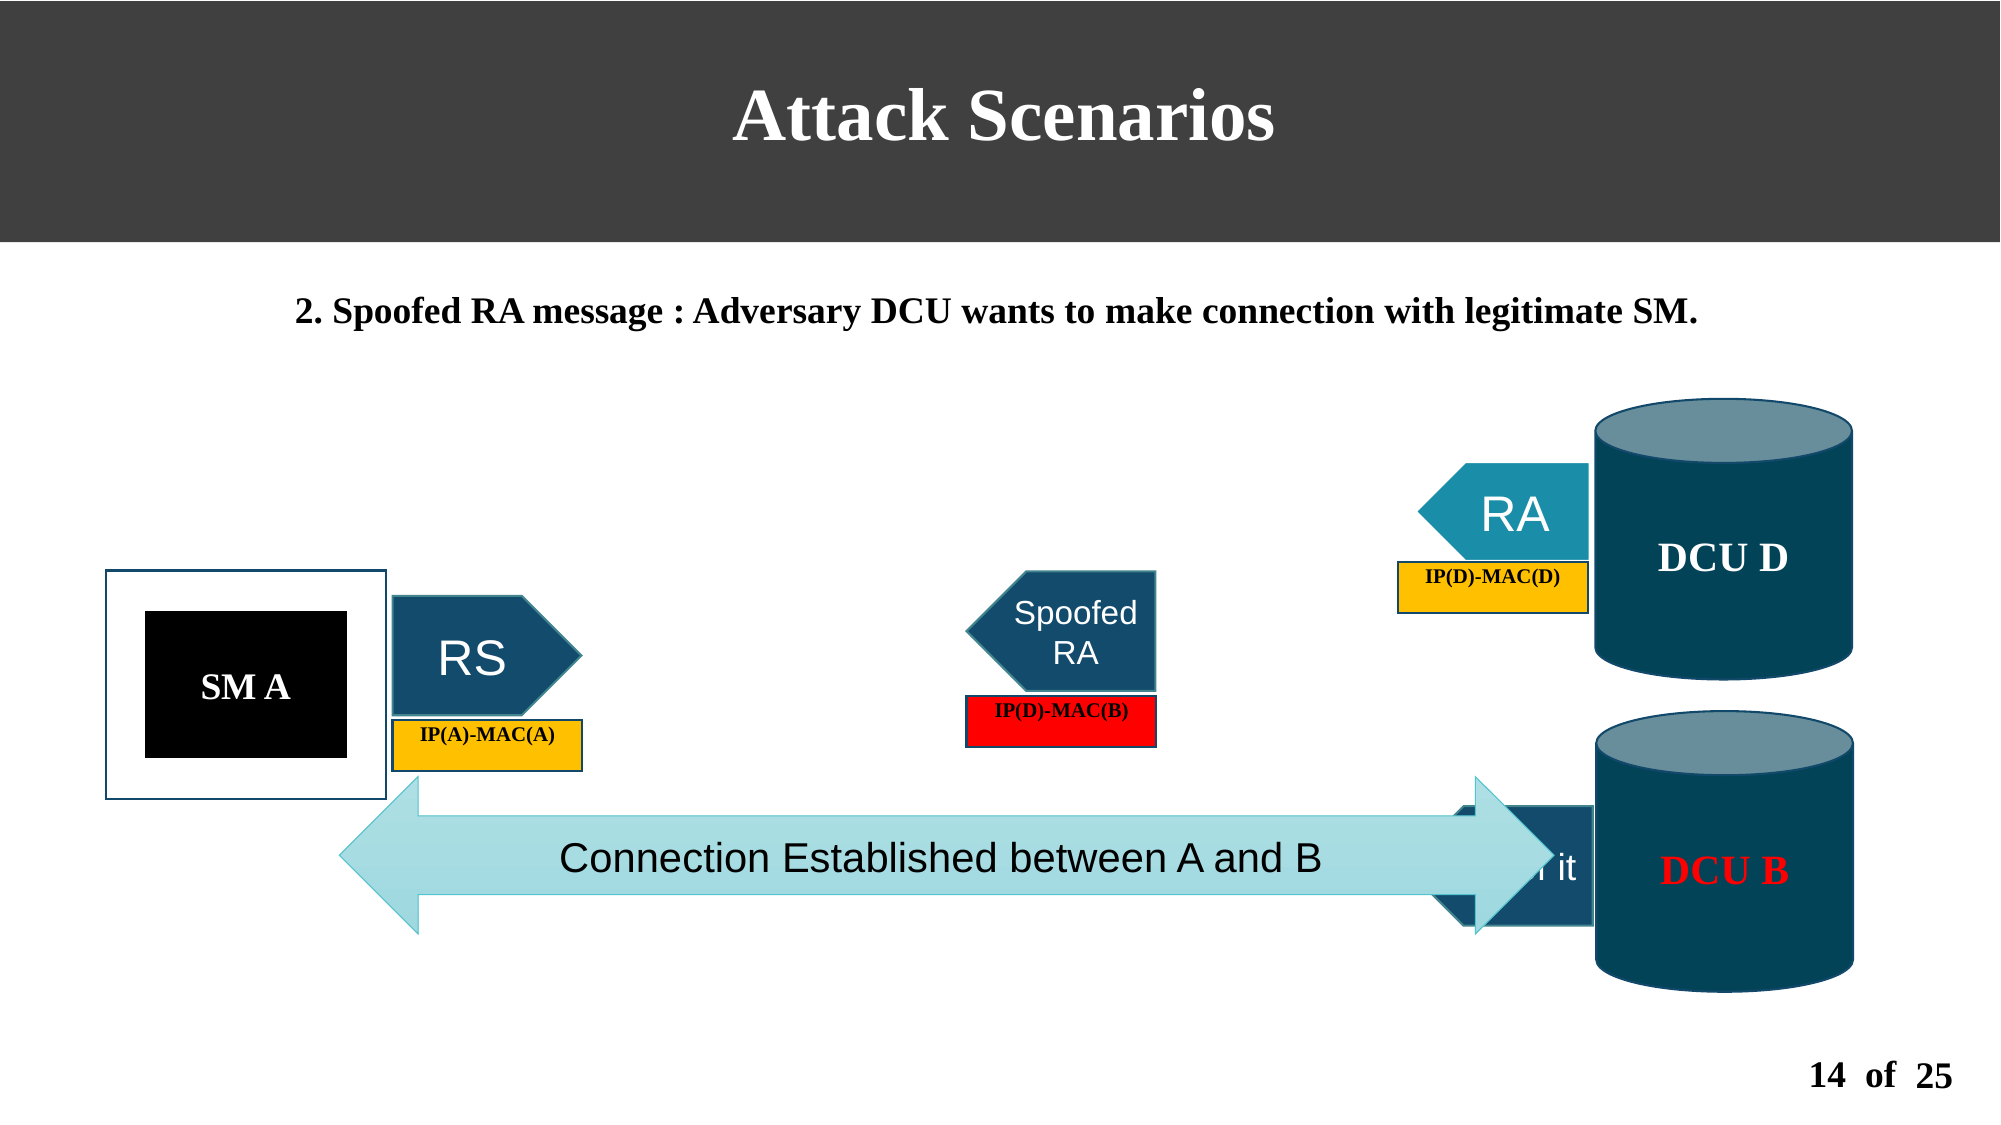

Attack Scenarios
2. Spoofed RA message : Adversary DCU wants to make connection with legitimate SM.
DCU D
RA
IP(D)-MAC(D)

SM A
Spoofed RA
IP(D)-MAC(B)

RS
IP(A)-MAC(A)

DCU B
Connection Established between A and B
Spoof it
14  of
25